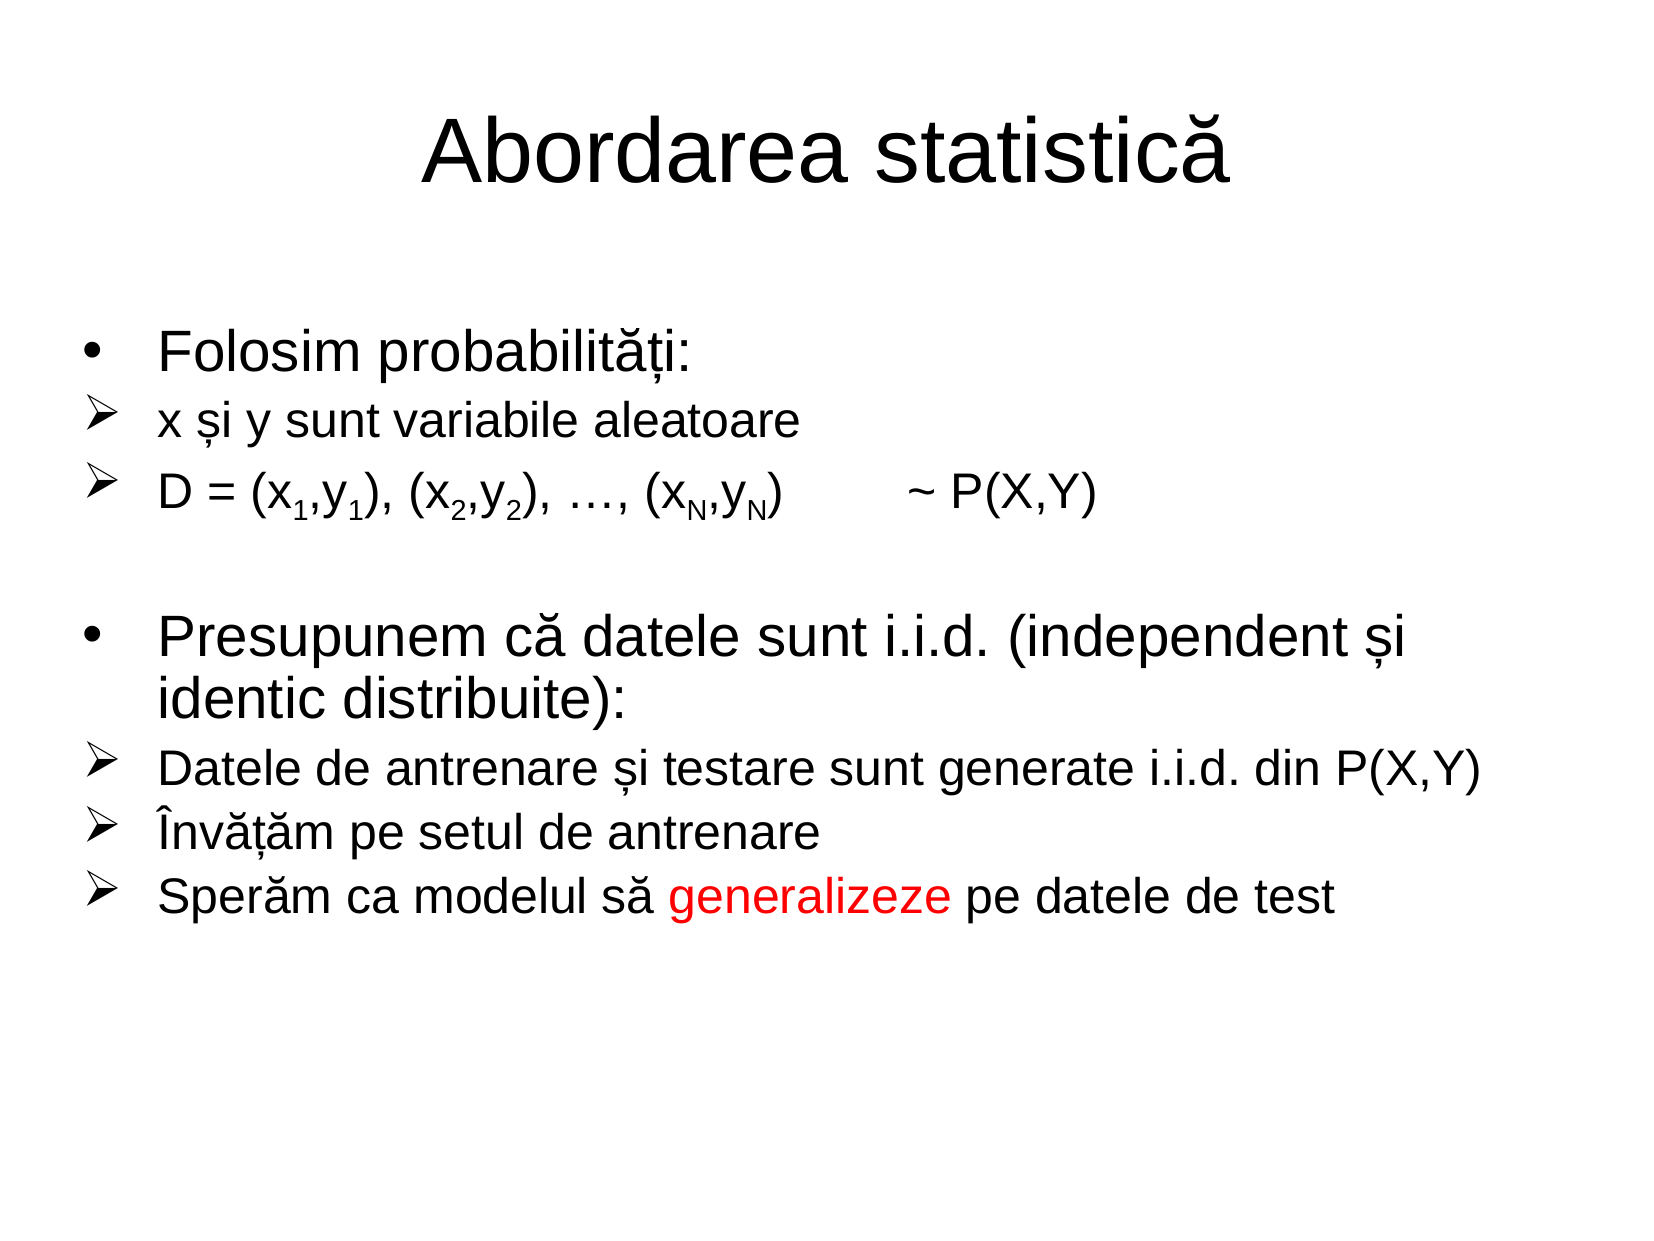

Abordarea statistică
# Folosim probabilități:
x și y sunt variabile aleatoare
D = (x1,y1), (x2,y2), …, (xN,yN) 	~ P(X,Y)

Presupunem că datele sunt i.i.d. (independent și identic distribuite):
Datele de antrenare și testare sunt generate i.i.d. din P(X,Y)
Învățăm pe setul de antrenare
Sperăm ca modelul să generalizeze pe datele de test